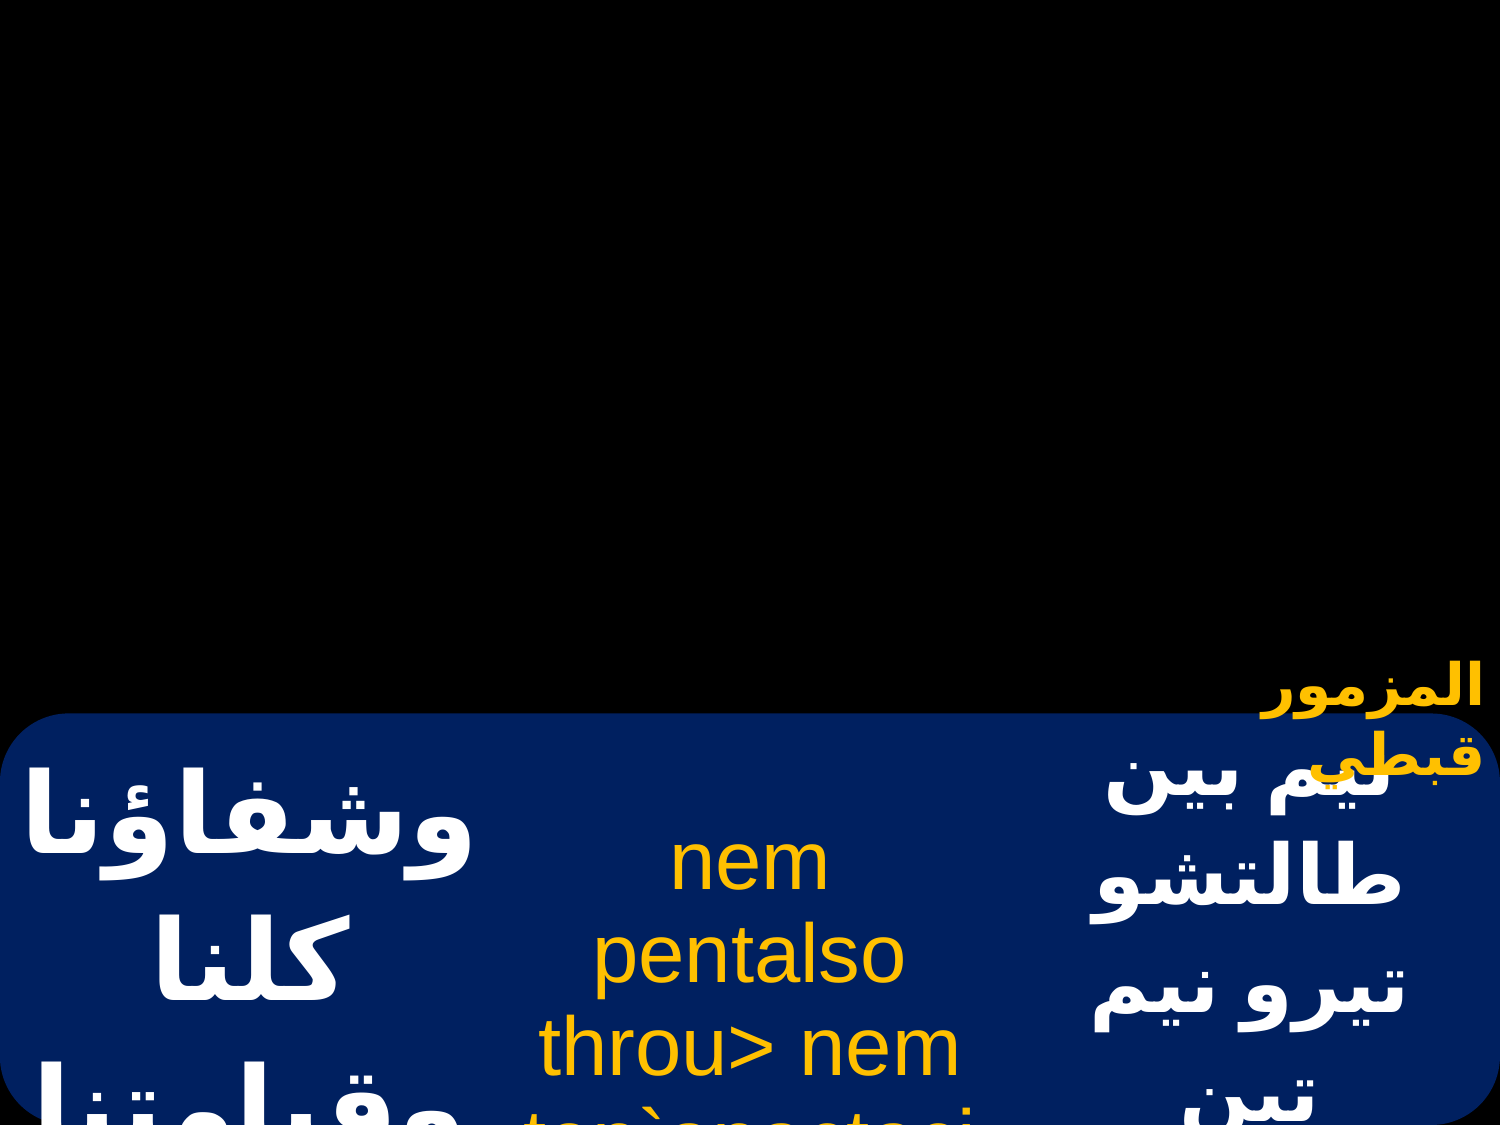

المزمور قبطي
| وشفاؤنا كلنا وقيامتنا كلنا | nem pentalso throu> nem ten`anactacic thren | نيم بين طالتشو تيرو نيم تين أناستاسيس تيرين |
| --- | --- | --- |